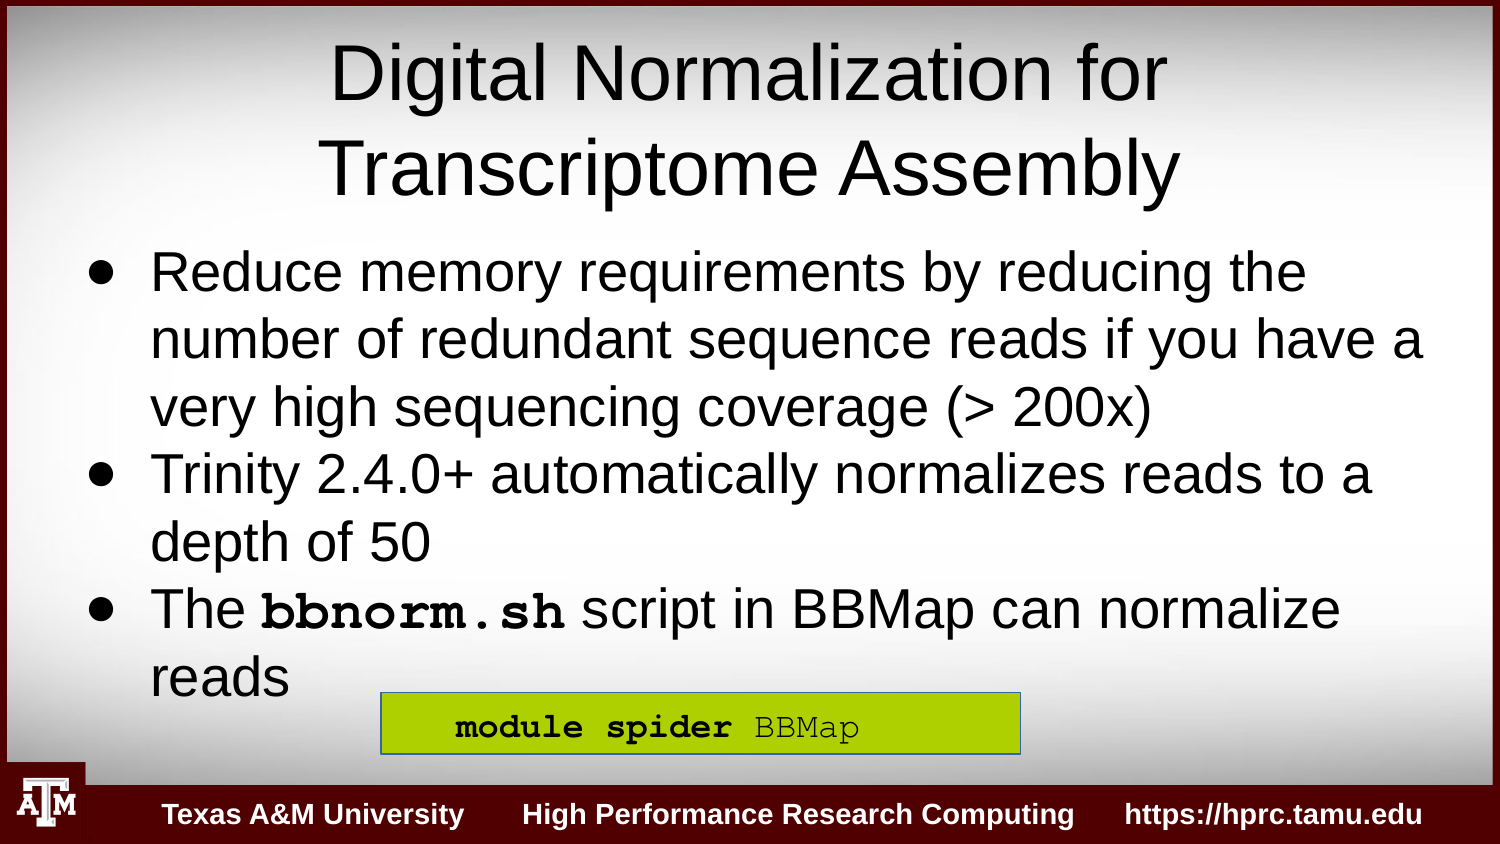

Digital Normalization for Transcriptome Assembly
Reduce memory requirements by reducing the number of redundant sequence reads if you have a very high sequencing coverage (> 200x)
Trinity 2.4.0+ automatically normalizes reads to a depth of 50
The bbnorm.sh script in BBMap can normalize reads
module spider BBMap